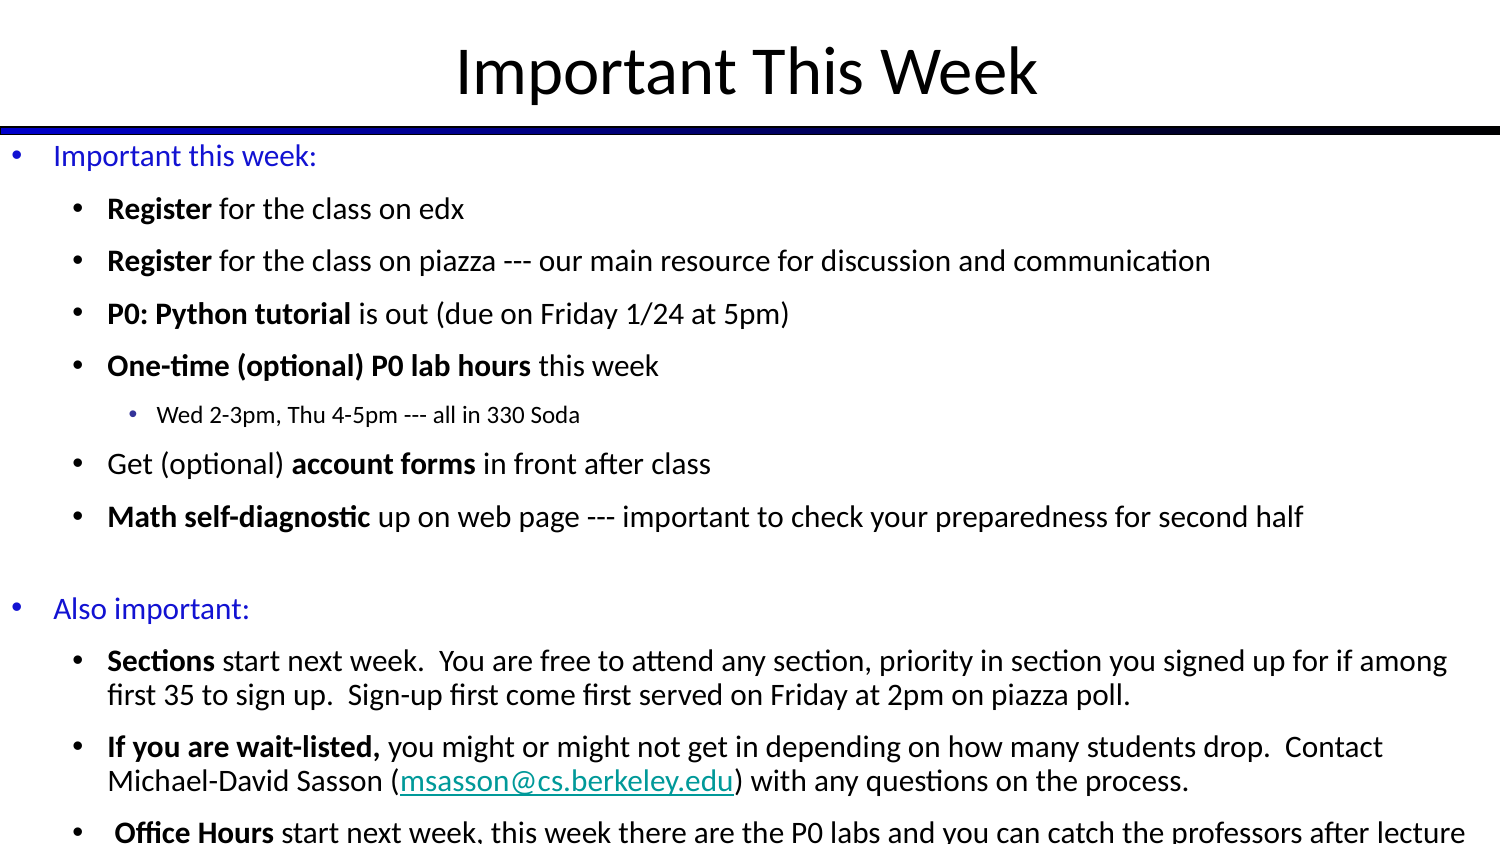

# Important This Week
Important this week:
Register for the class on edx
Register for the class on piazza --- our main resource for discussion and communication
P0: Python tutorial is out (due on Friday 1/24 at 5pm)
One-time (optional) P0 lab hours this week
Wed 2-3pm, Thu 4-5pm --- all in 330 Soda
Get (optional) account forms in front after class
Math self-diagnostic up on web page --- important to check your preparedness for second half

Also important:
Sections start next week.  You are free to attend any section, priority in section you signed up for if among first 35 to sign up.  Sign-up first come first served on Friday at 2pm on piazza poll.
If you are wait-listed, you might or might not get in depending on how many students drop.  Contact Michael-David Sasson (msasson@cs.berkeley.edu) with any questions on the process.
 Office Hours start next week, this week there are the P0 labs and you can catch the professors after lecture